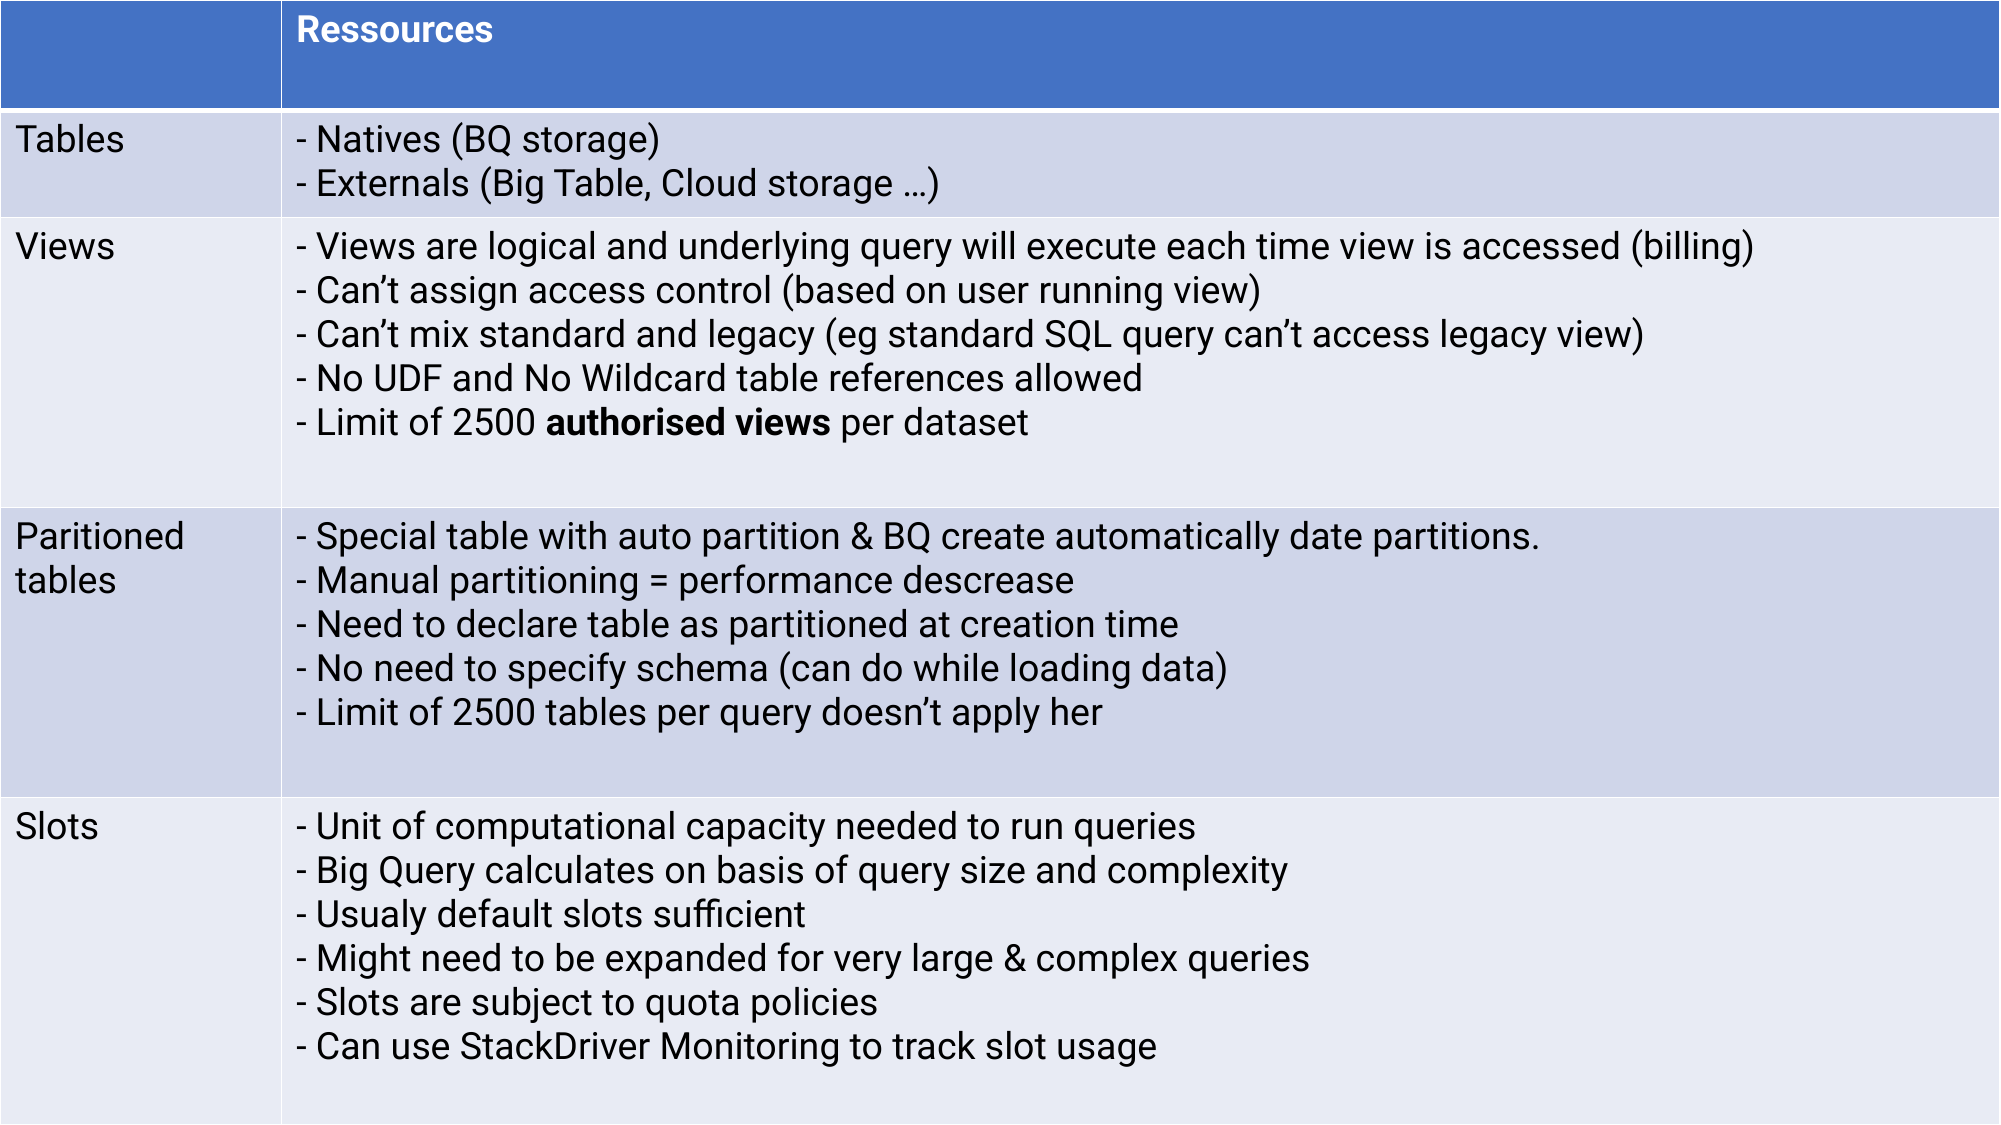

|  | Ressources |
| --- | --- |
| Tables | - Natives (BQ storage) - Externals (Big Table, Cloud storage …) |
| Views | - Views are logical and underlying query will execute each time view is accessed (billing) - Can’t assign access control (based on user running view) - Can’t mix standard and legacy (eg standard SQL query can’t access legacy view) - No UDF and No Wildcard table references allowed - Limit of 2500 authorised views per dataset |
| Paritioned tables | - Special table with auto partition & BQ create automatically date partitions. - Manual partitioning = performance descrease - Need to declare table as partitioned at creation time - No need to specify schema (can do while loading data) - Limit of 2500 tables per query doesn’t apply her |
| Slots | - Unit of computational capacity needed to run queries - Big Query calculates on basis of query size and complexity - Usualy default slots sufficient - Might need to be expanded for very large & complex queries - Slots are subject to quota policies - Can use StackDriver Monitoring to track slot usage |